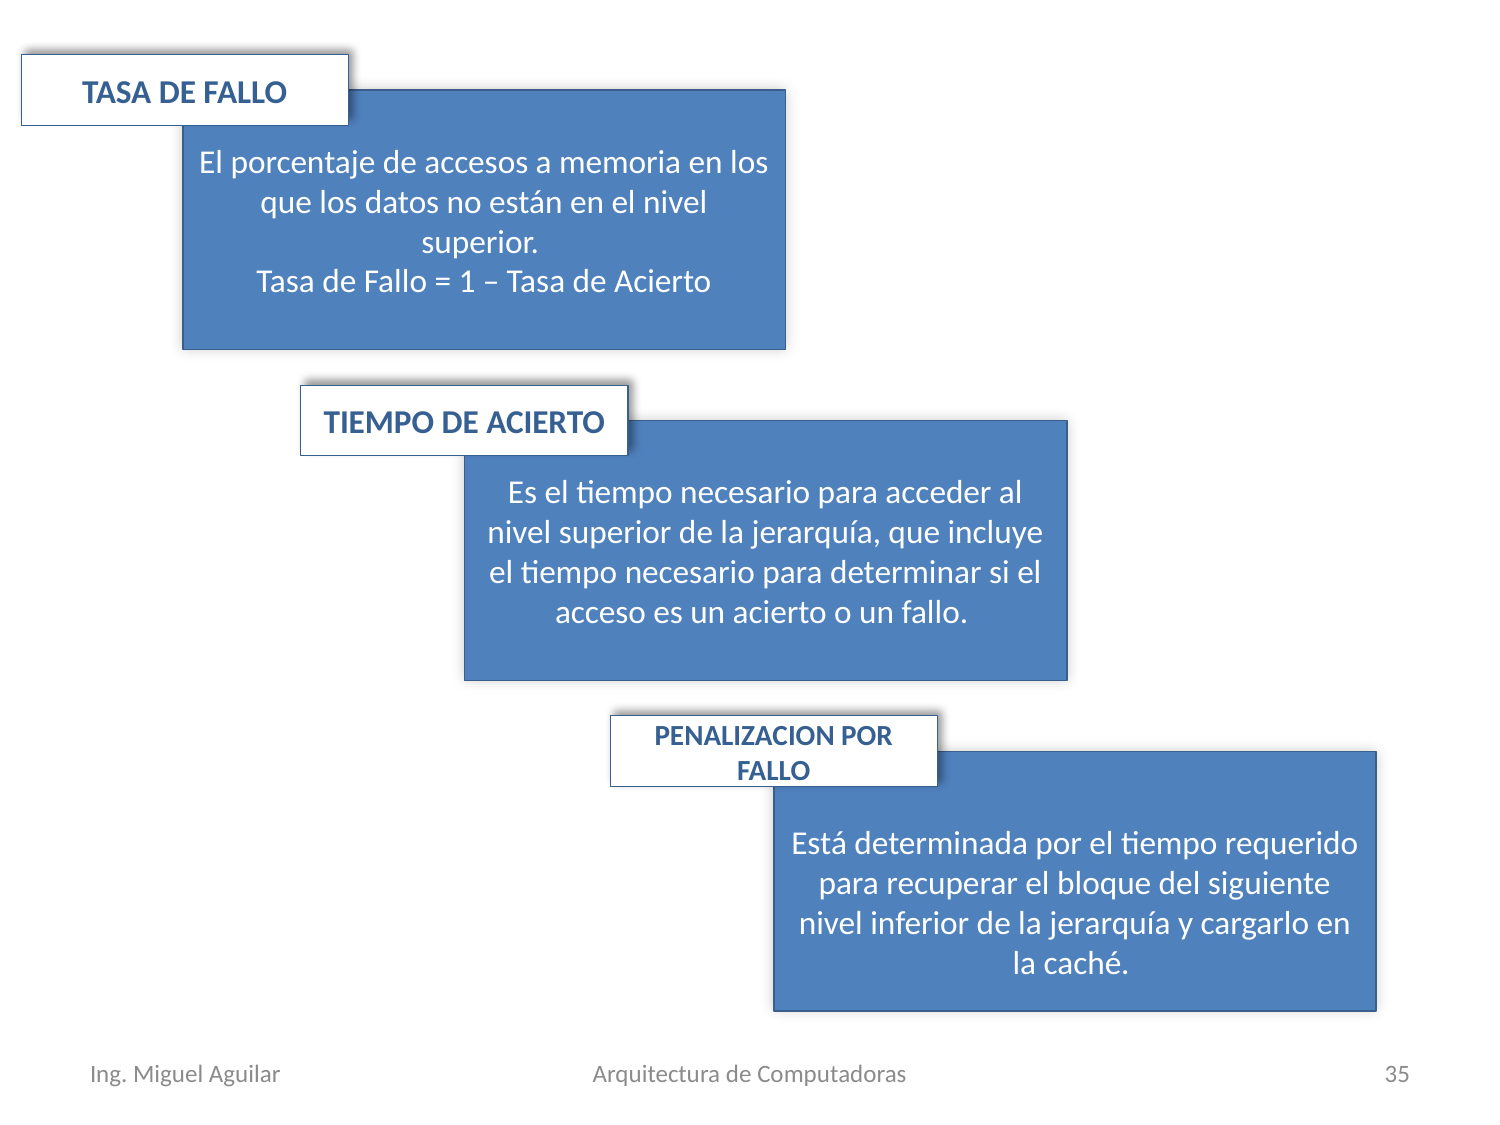

TASA DE FALLO

El porcentaje de accesos a memoria en los que los datos no están en el nivel superior.
Tasa de Fallo = 1 – Tasa de Acierto

TIEMPO DE ACIERTO

Es el tiempo necesario para acceder al nivel superior de la jerarquía, que incluye el tiempo necesario para determinar si el acceso es un acierto o un fallo.

PENALIZACION POR FALLO

Está determinada por el tiempo requerido para recuperar el bloque del siguiente nivel inferior de la jerarquía y cargarlo en la caché.
Ing. Miguel Aguilar
Arquitectura de Computadoras
35